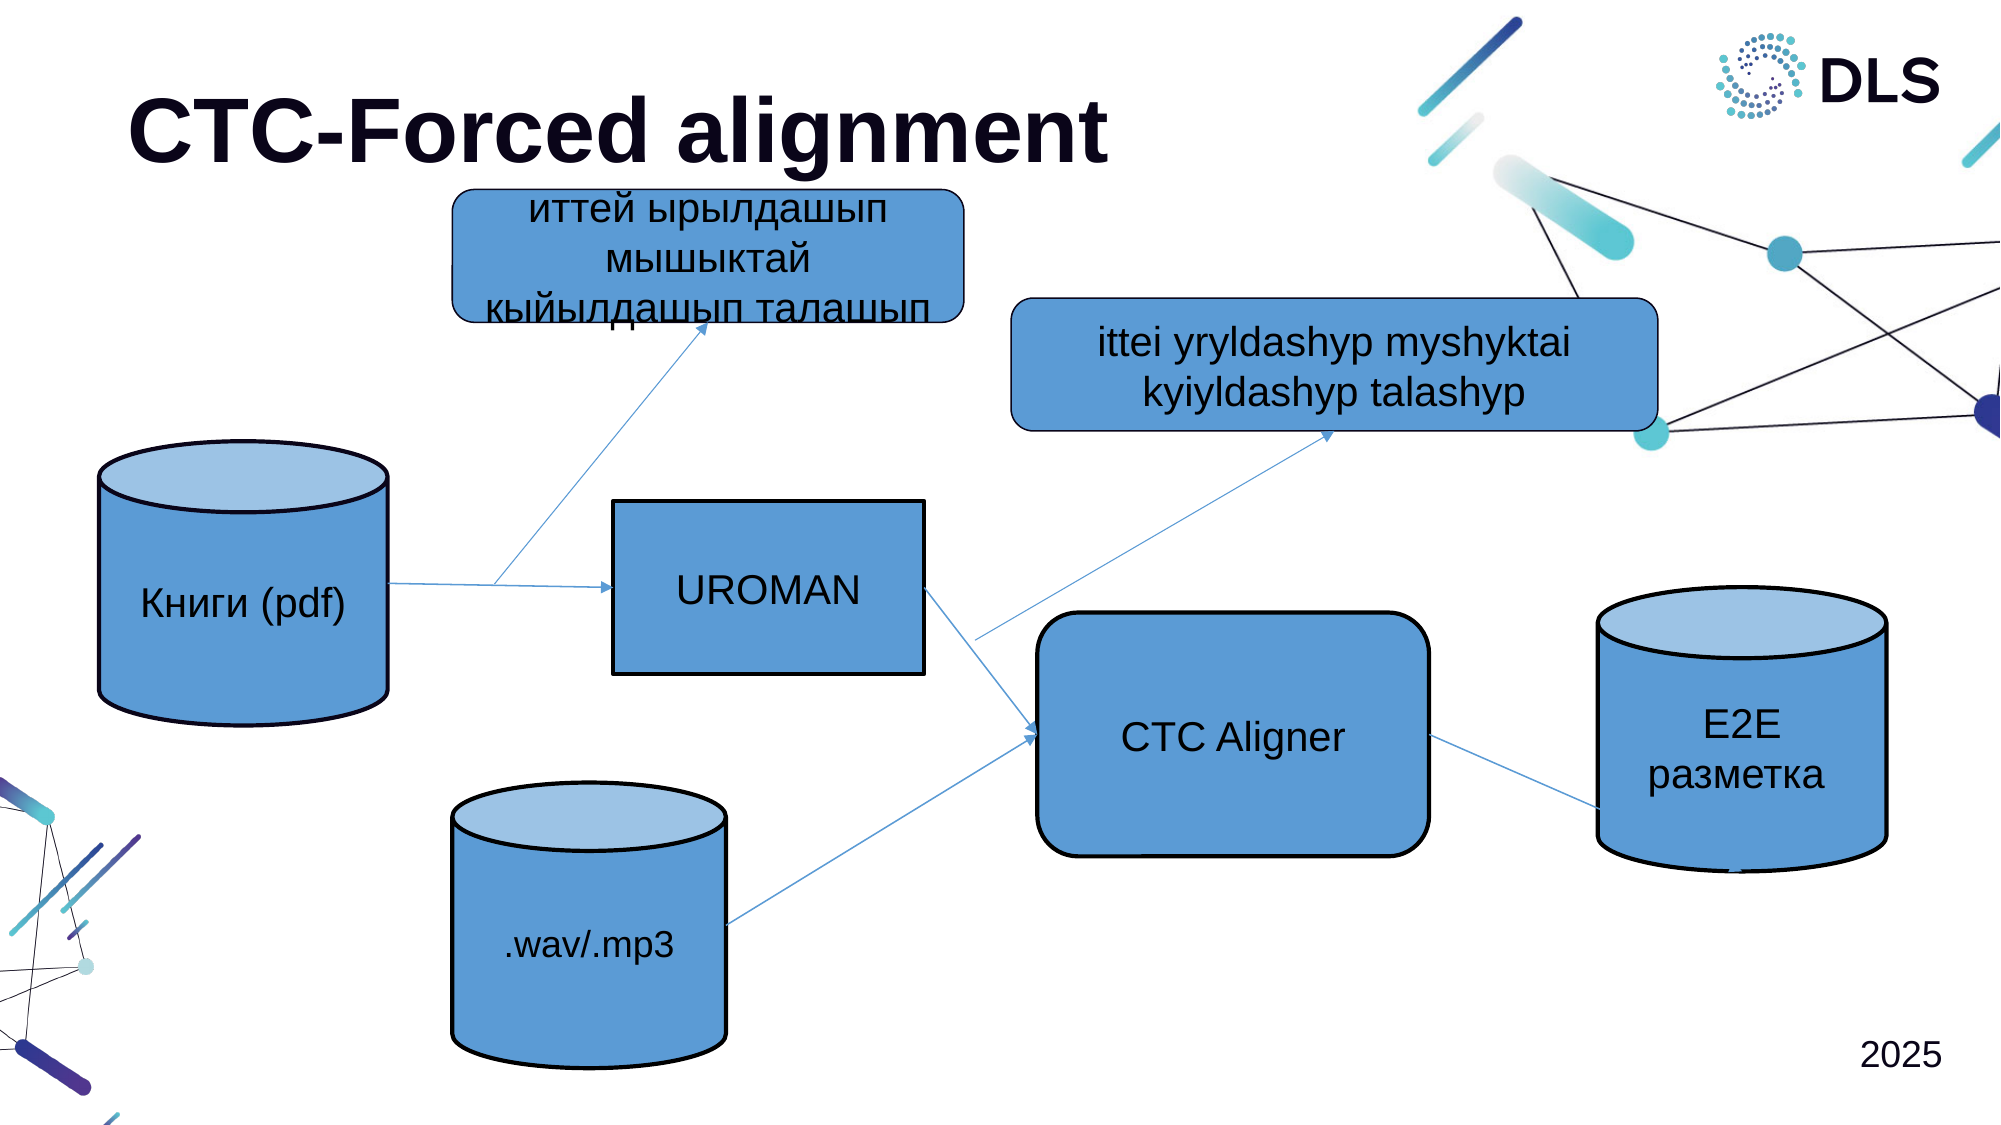

CTC-Forced alignment
иттей ырылдашып мышыктай кыйылдашып талашып
ittei yryldashyp myshyktai kyiyldashyp talashyp
Книги (pdf)
UROMAN
E2E разметка
CTC Aligner
.wav/.mp3
2025